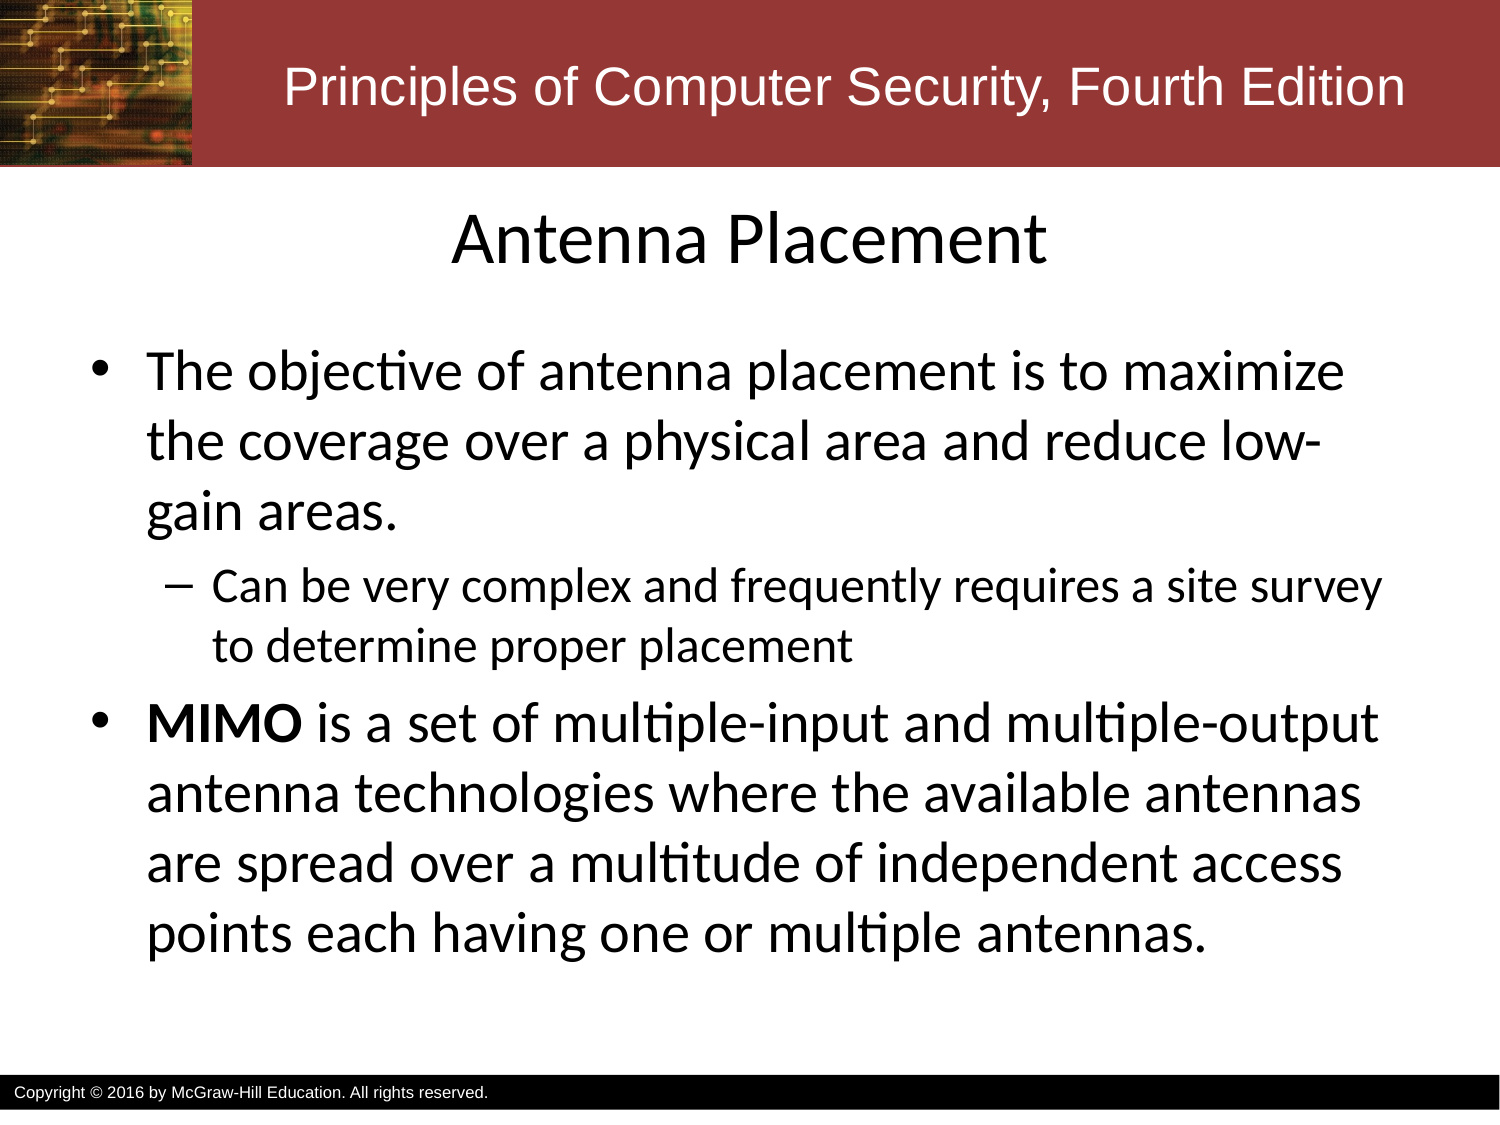

# Antenna Placement
The objective of antenna placement is to maximize the coverage over a physical area and reduce low-gain areas.
Can be very complex and frequently requires a site survey to determine proper placement
MIMO is a set of multiple-input and multiple-output antenna technologies where the available antennas are spread over a multitude of independent access points each having one or multiple antennas.